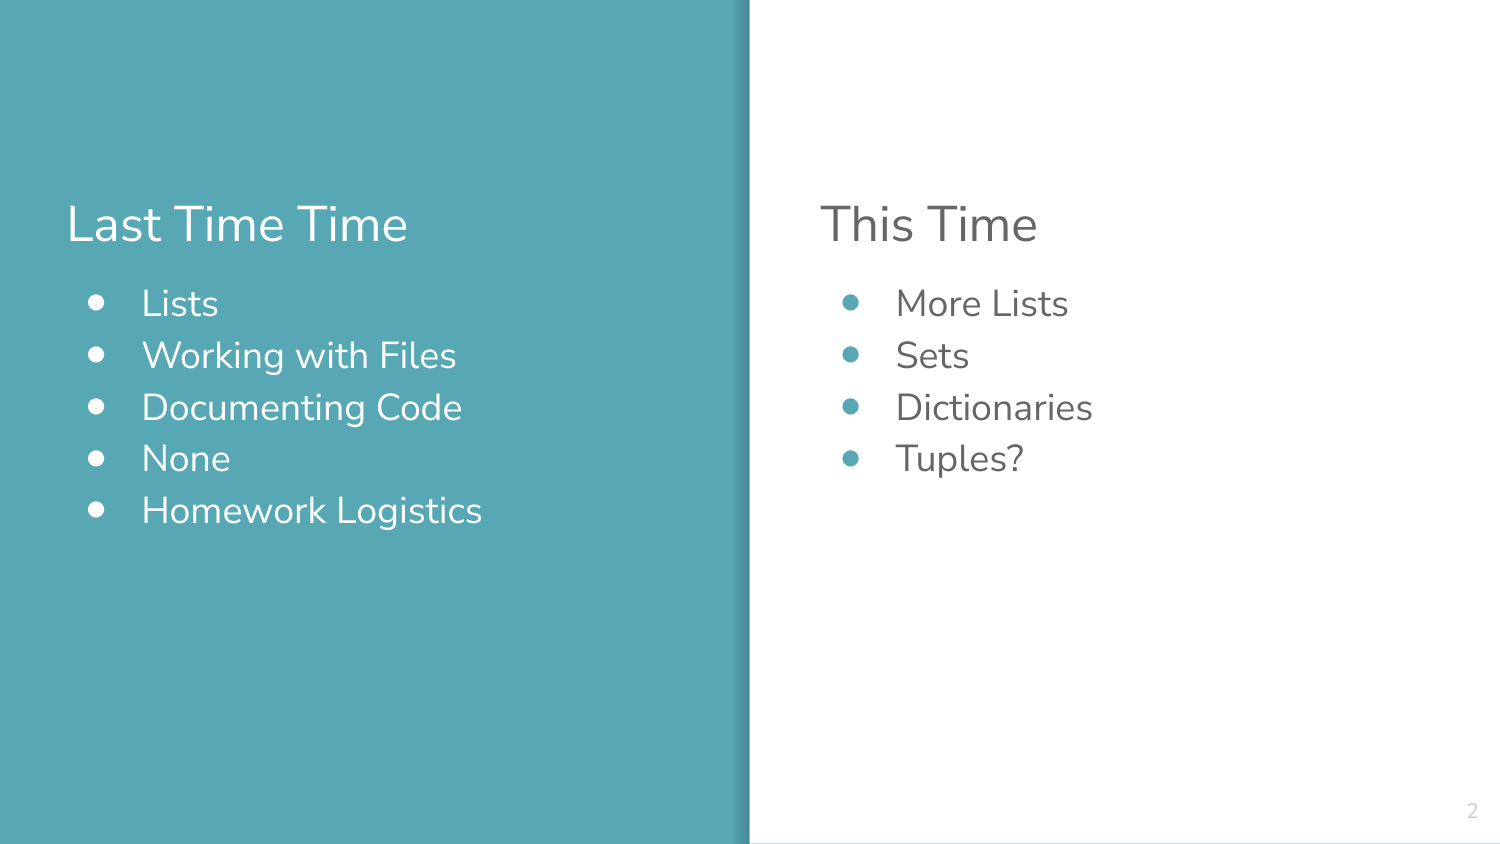

Last Time Time
Lists
Working with Files
Documenting Code
None
Homework Logistics
This Time
More Lists
Sets
Dictionaries
Tuples?
2